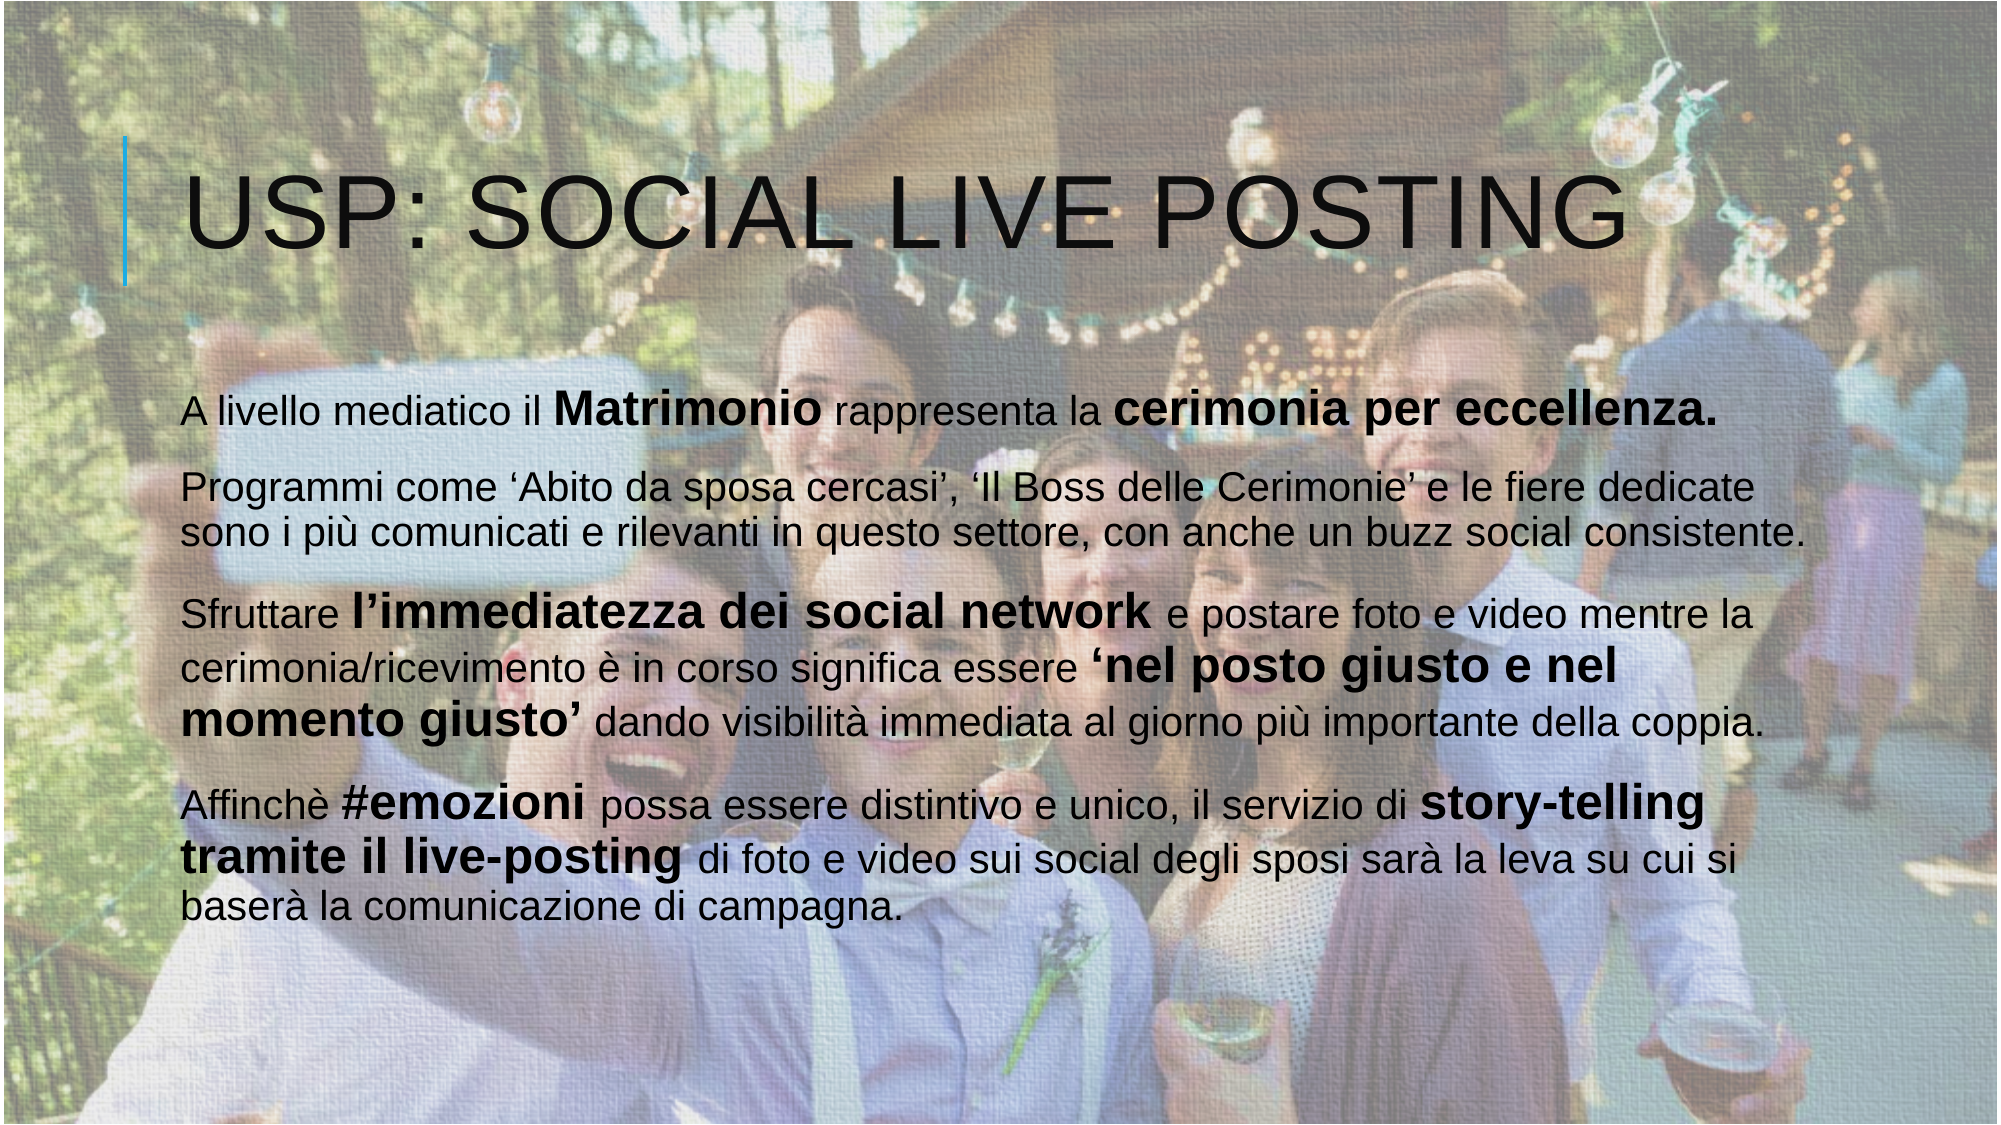

# USP: Social Live posting
A livello mediatico il Matrimonio rappresenta la cerimonia per eccellenza.
Programmi come ‘Abito da sposa cercasi’, ‘Il Boss delle Cerimonie’ e le fiere dedicate sono i più comunicati e rilevanti in questo settore, con anche un buzz social consistente.
Sfruttare l’immediatezza dei social network e postare foto e video mentre la cerimonia/ricevimento è in corso significa essere ‘nel posto giusto e nel momento giusto’ dando visibilità immediata al giorno più importante della coppia.
Affinchè #emozioni possa essere distintivo e unico, il servizio di story-telling tramite il live-posting di foto e video sui social degli sposi sarà la leva su cui si baserà la comunicazione di campagna.